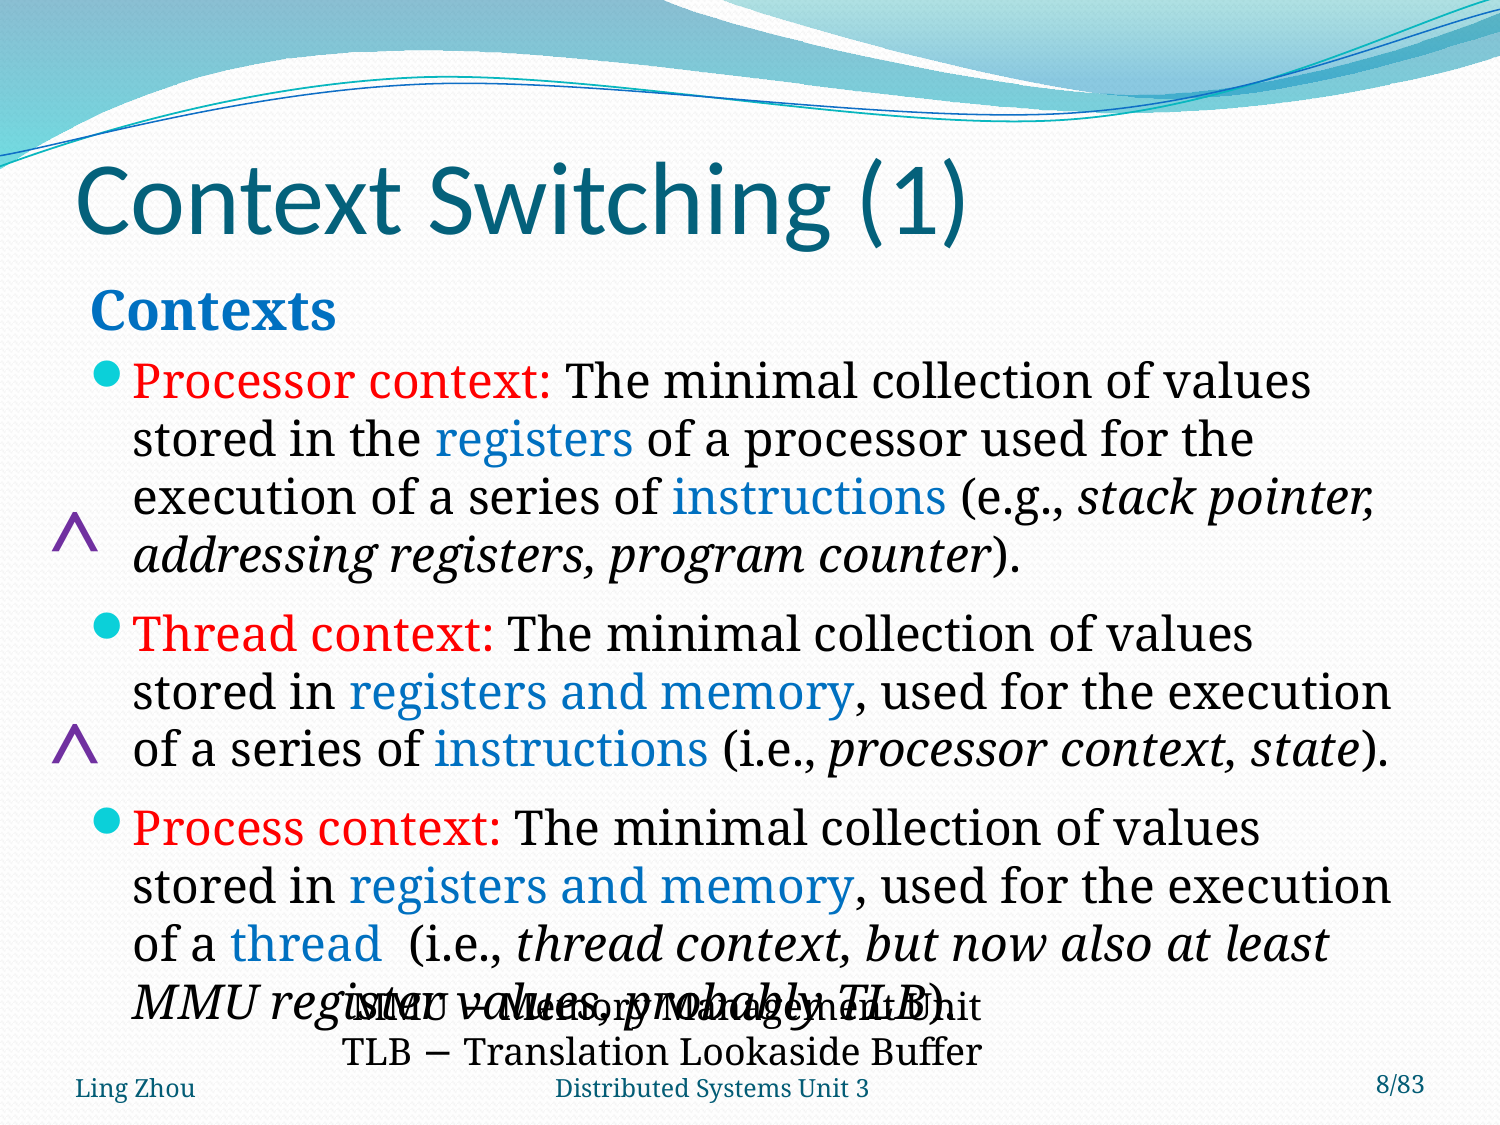

# Context Switching (1)
Contexts
Processor context: The minimal collection of values stored in the registers of a processor used for the execution of a series of instructions (e.g., stack pointer, addressing registers, program counter).
Thread context: The minimal collection of values stored in registers and memory, used for the execution of a series of instructions (i.e., processor context, state).
Process context: The minimal collection of values stored in registers and memory, used for the execution of a thread  (i.e., thread context, but now also at least MMU register values, probably TLB).
<
<
MMU − Memory Management Unit
TLB − Translation Lookaside Buffer
Ling Zhou
Distributed Systems Unit 3
8/83